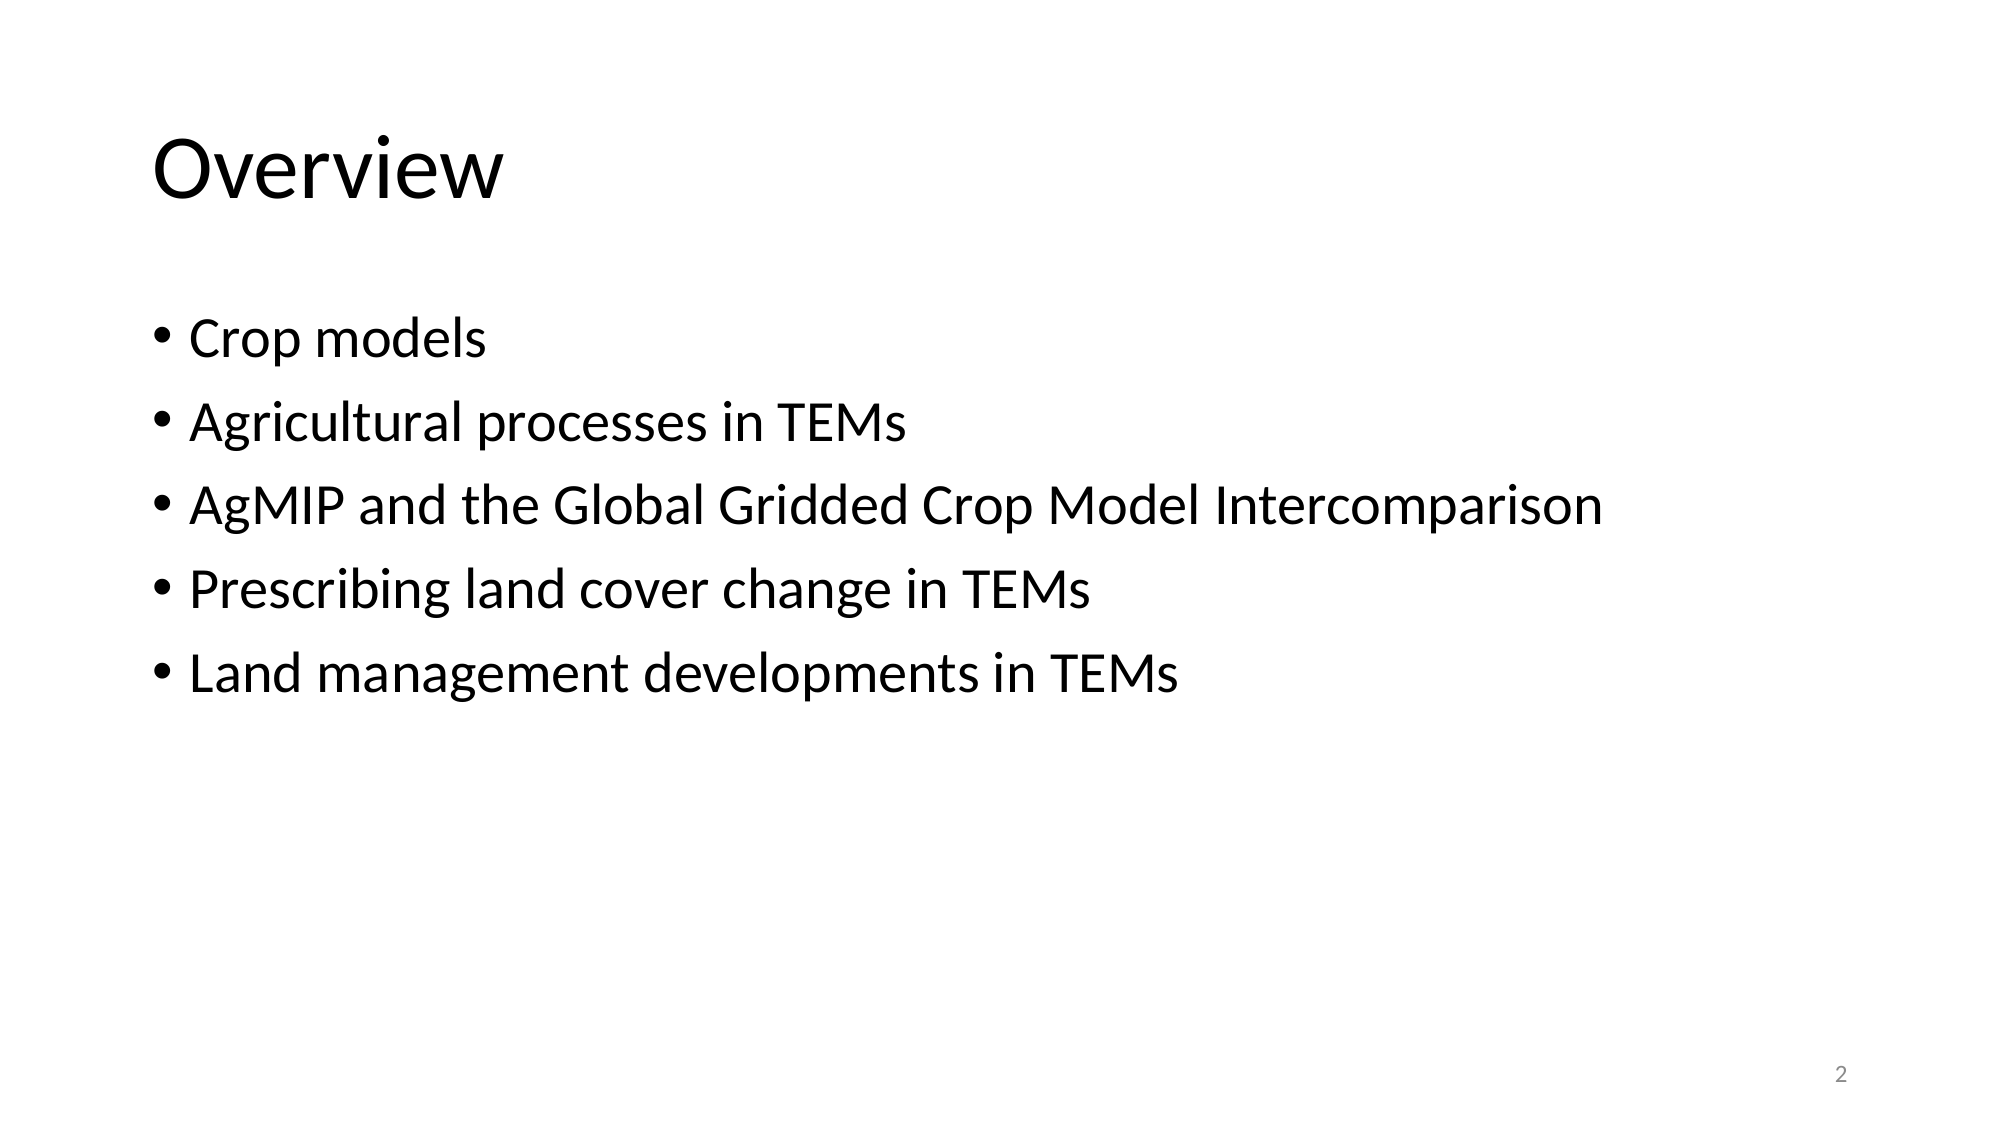

# Overview
Crop models
Agricultural processes in TEMs
AgMIP and the Global Gridded Crop Model Intercomparison
Prescribing land cover change in TEMs
Land management developments in TEMs
2